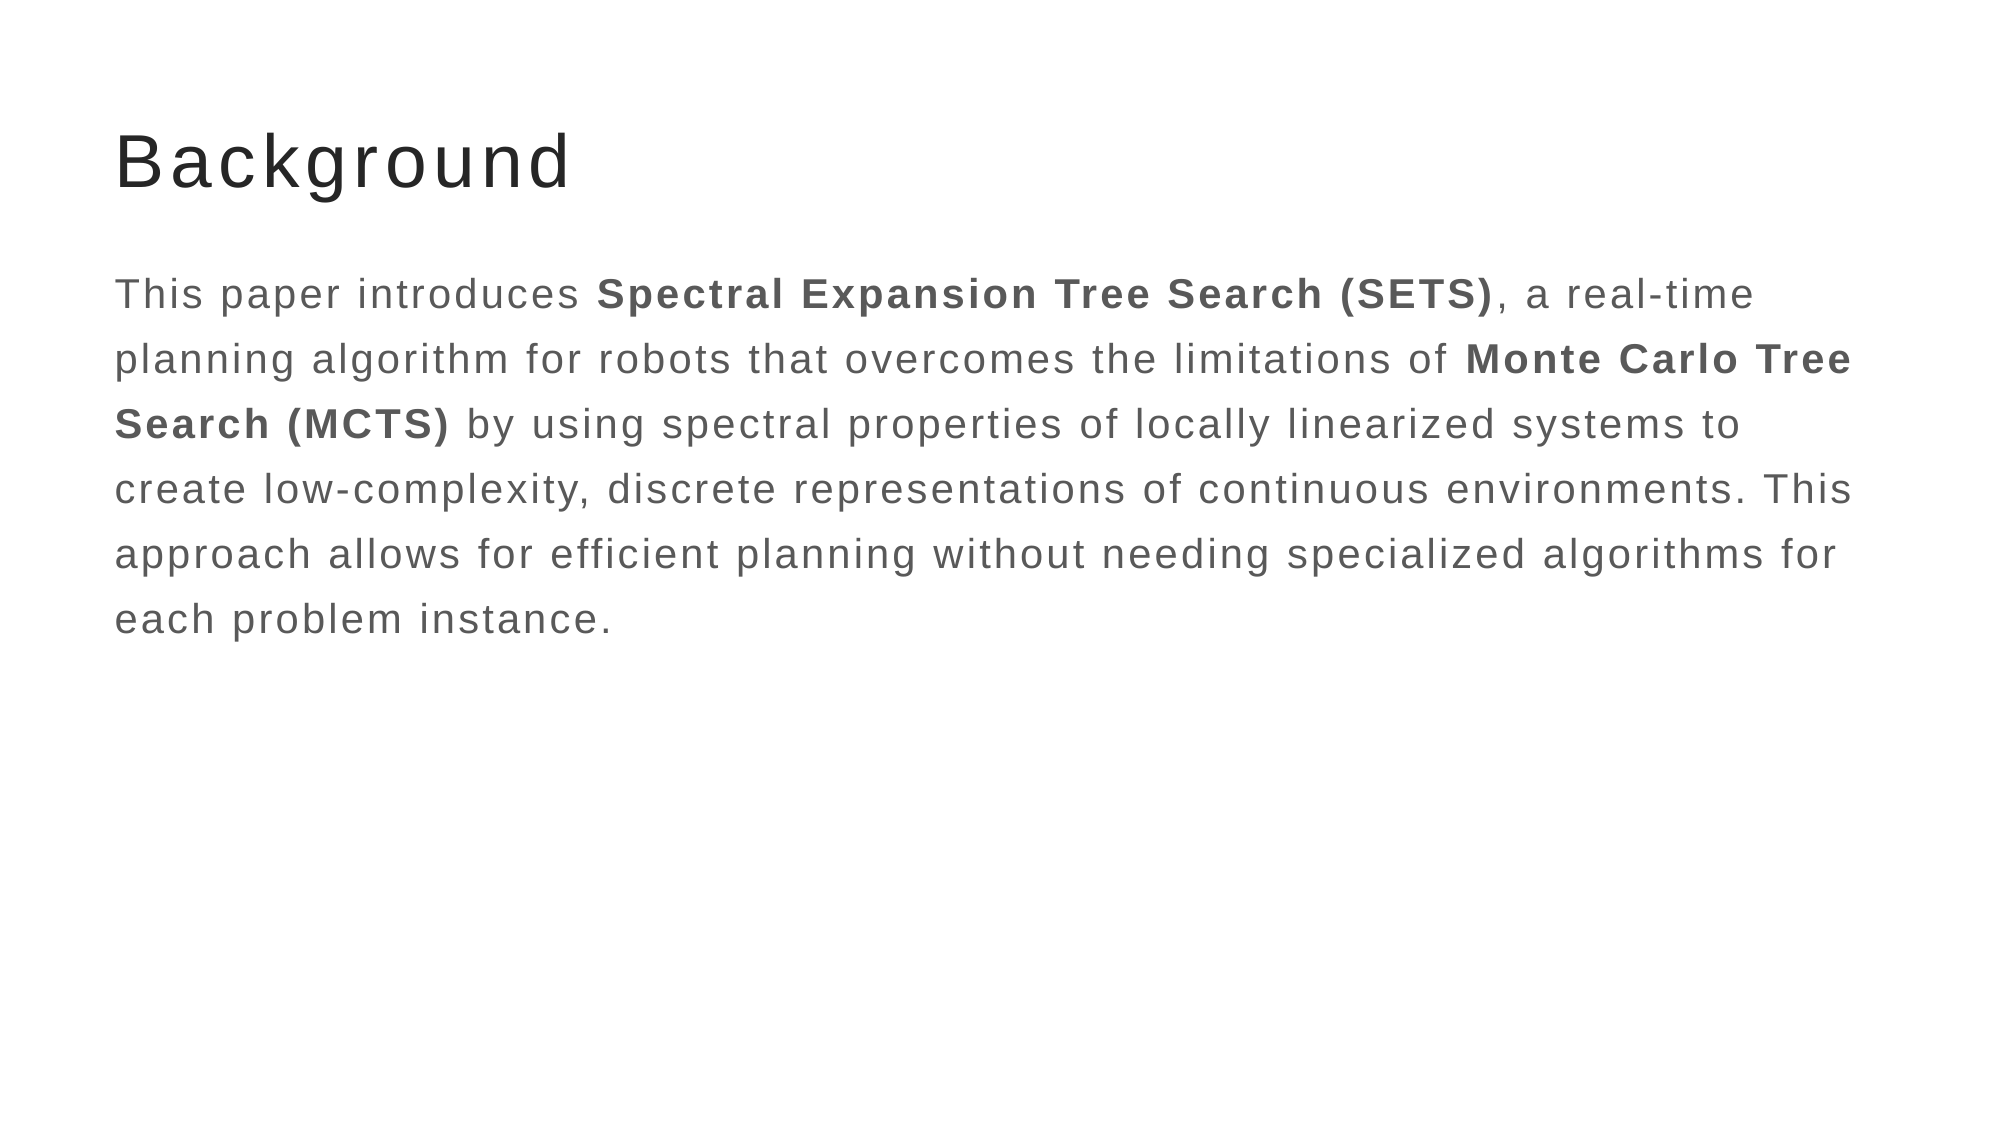

# Background
This paper introduces Spectral Expansion Tree Search (SETS), a real-time planning algorithm for robots that overcomes the limitations of Monte Carlo Tree Search (MCTS) by using spectral properties of locally linearized systems to create low-complexity, discrete representations of continuous environments. This approach allows for efficient planning without needing specialized algorithms for each problem instance.